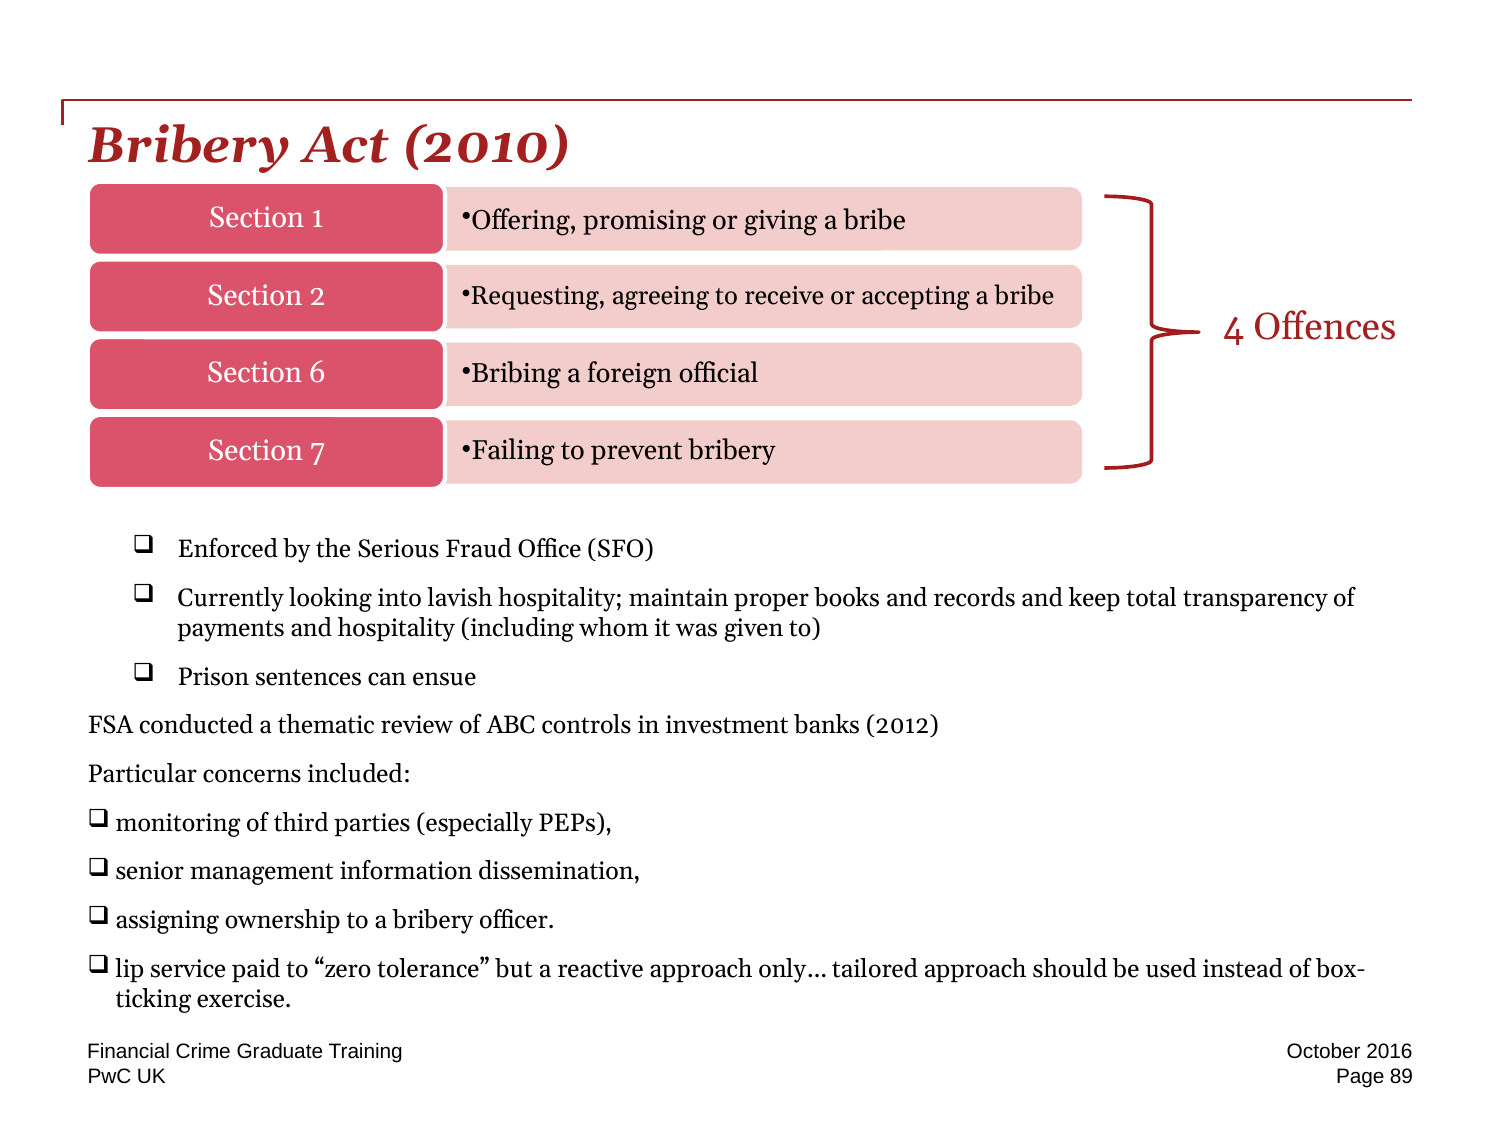

# Bribery Act (2010)
Offering, promising or giving a bribe
Requesting, agreeing to receive or accepting a bribe
Bribing a foreign official
Failing to prevent bribery
Section 1
Section 2
Section 6
Section 7

Enforced by the Serious Fraud Office (SFO)
Currently looking into lavish hospitality; maintain proper books and records and keep total transparency of payments and hospitality (including whom it was given to)
Prison sentences can ensue
FSA conducted a thematic review of ABC controls in investment banks (2012)
Particular concerns included:
monitoring of third parties (especially PEPs),
senior management information dissemination,
assigning ownership to a bribery officer.
lip service paid to “zero tolerance” but a reactive approach only… tailored approach should be used instead of box-ticking exercise.
4 Offences
Financial Crime Graduate Training
October 2016
Page 89